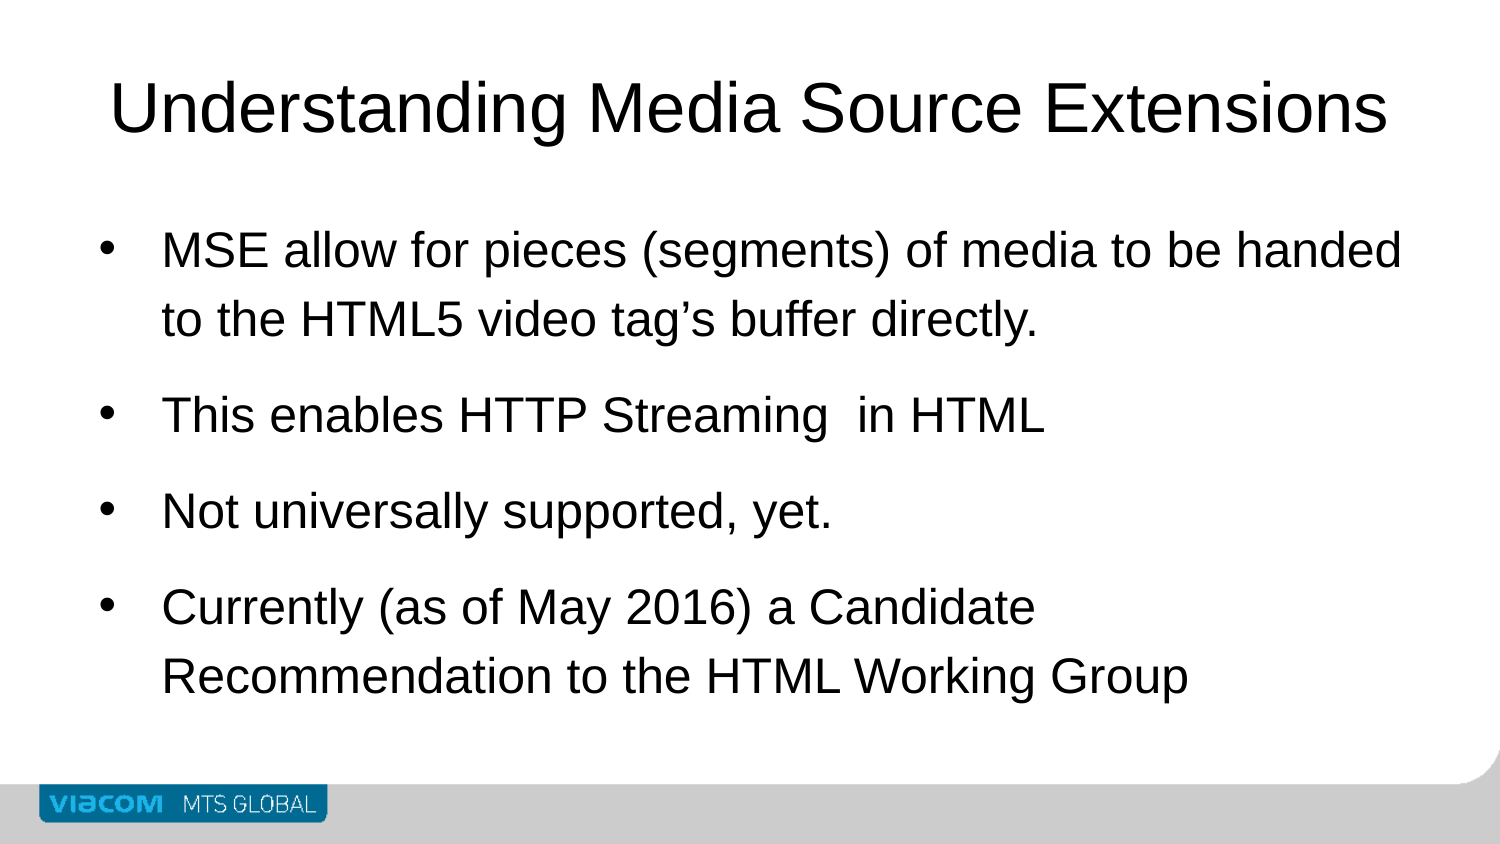

# Understanding Media Source Extensions
MSE allow for pieces (segments) of media to be handed to the HTML5 video tag’s buffer directly.
This enables HTTP Streaming  in HTML
Not universally supported, yet.
Currently (as of May 2016) a Candidate Recommendation to the HTML Working Group